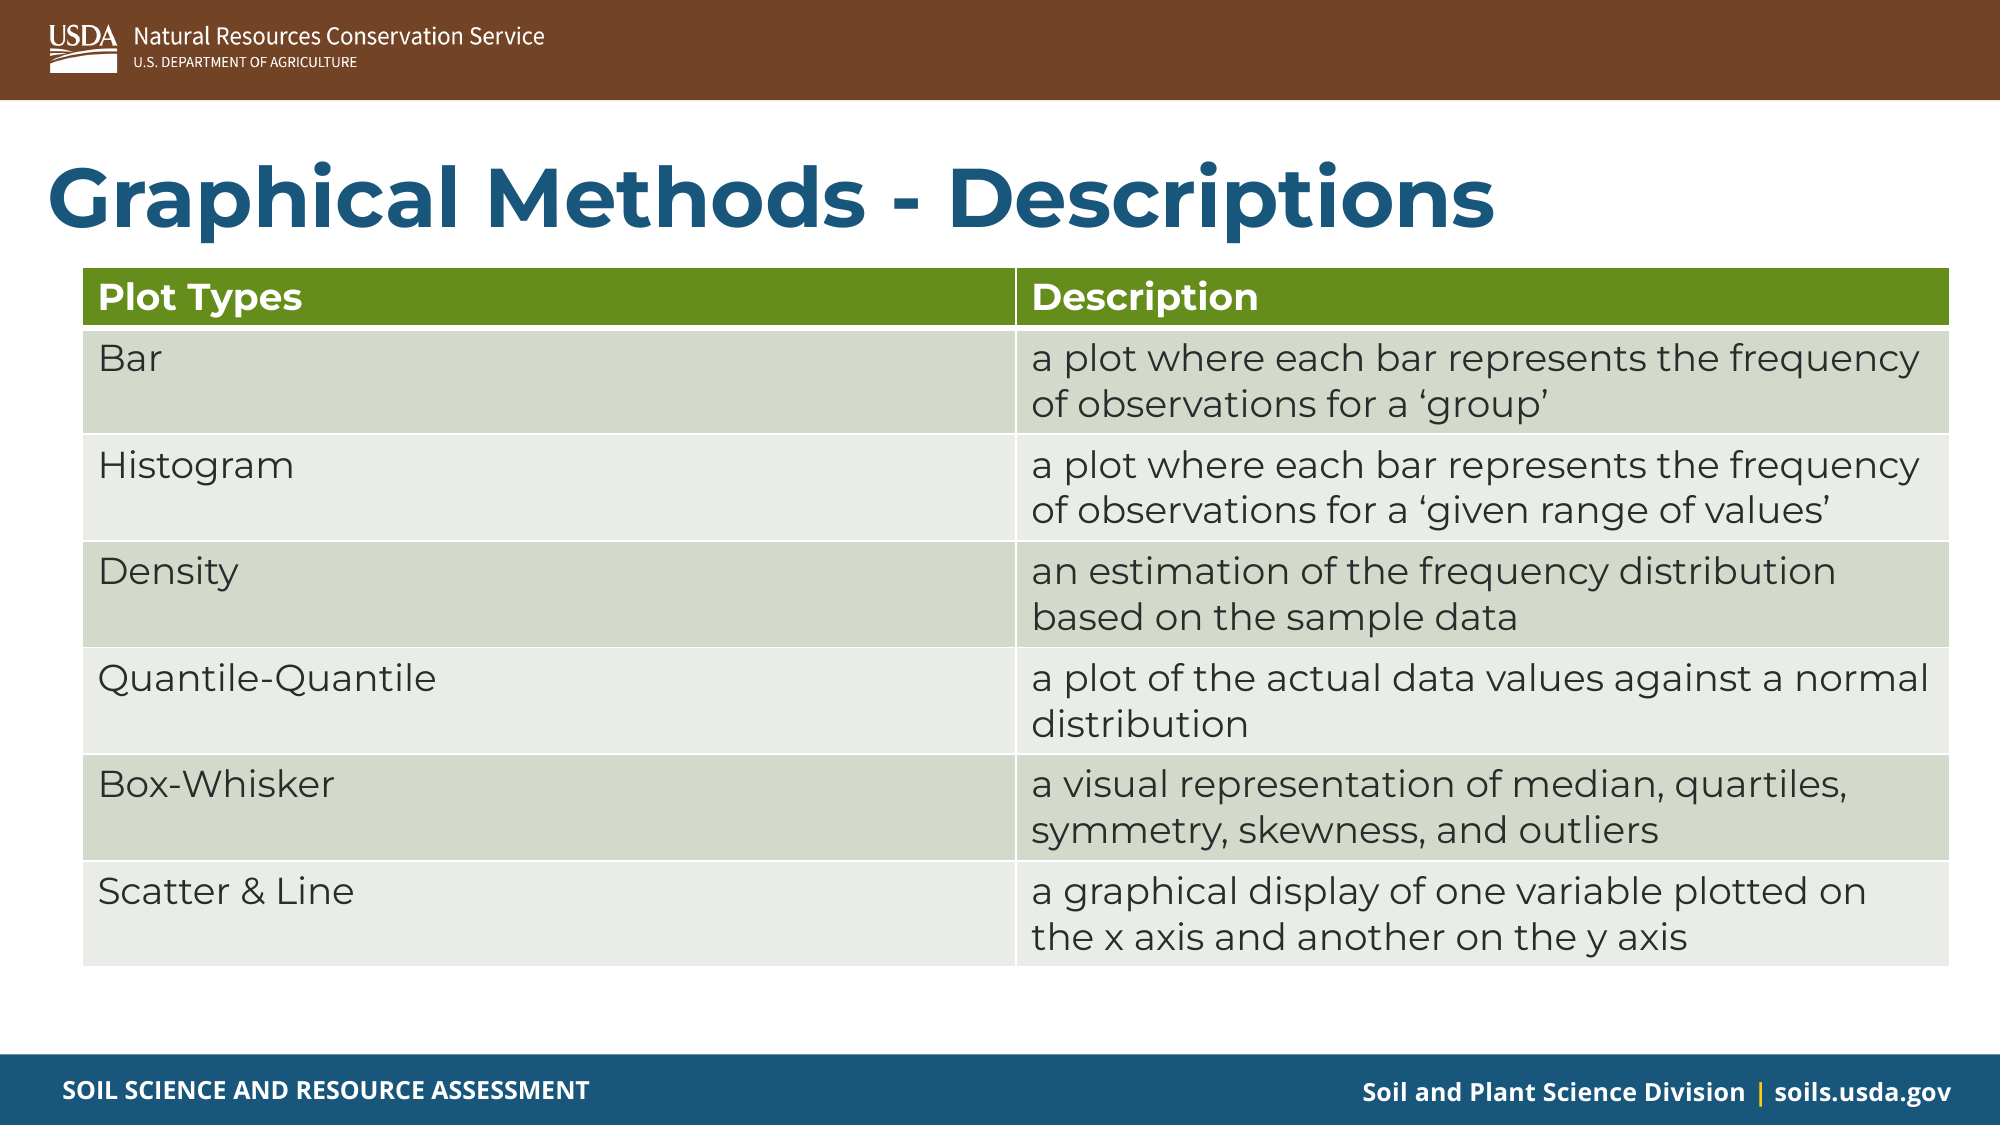

# Graphical Methods - Descriptions
| Plot Types | Description |
| --- | --- |
| Bar | a plot where each bar represents the frequency of observations for a ‘group’ |
| Histogram | a plot where each bar represents the frequency of observations for a ‘given range of values’ |
| Density | an estimation of the frequency distribution based on the sample data |
| Quantile-Quantile | a plot of the actual data values against a normal distribution |
| Box-Whisker | a visual representation of median, quartiles, symmetry, skewness, and outliers |
| Scatter & Line | a graphical display of one variable plotted on the x axis and another on the y axis |